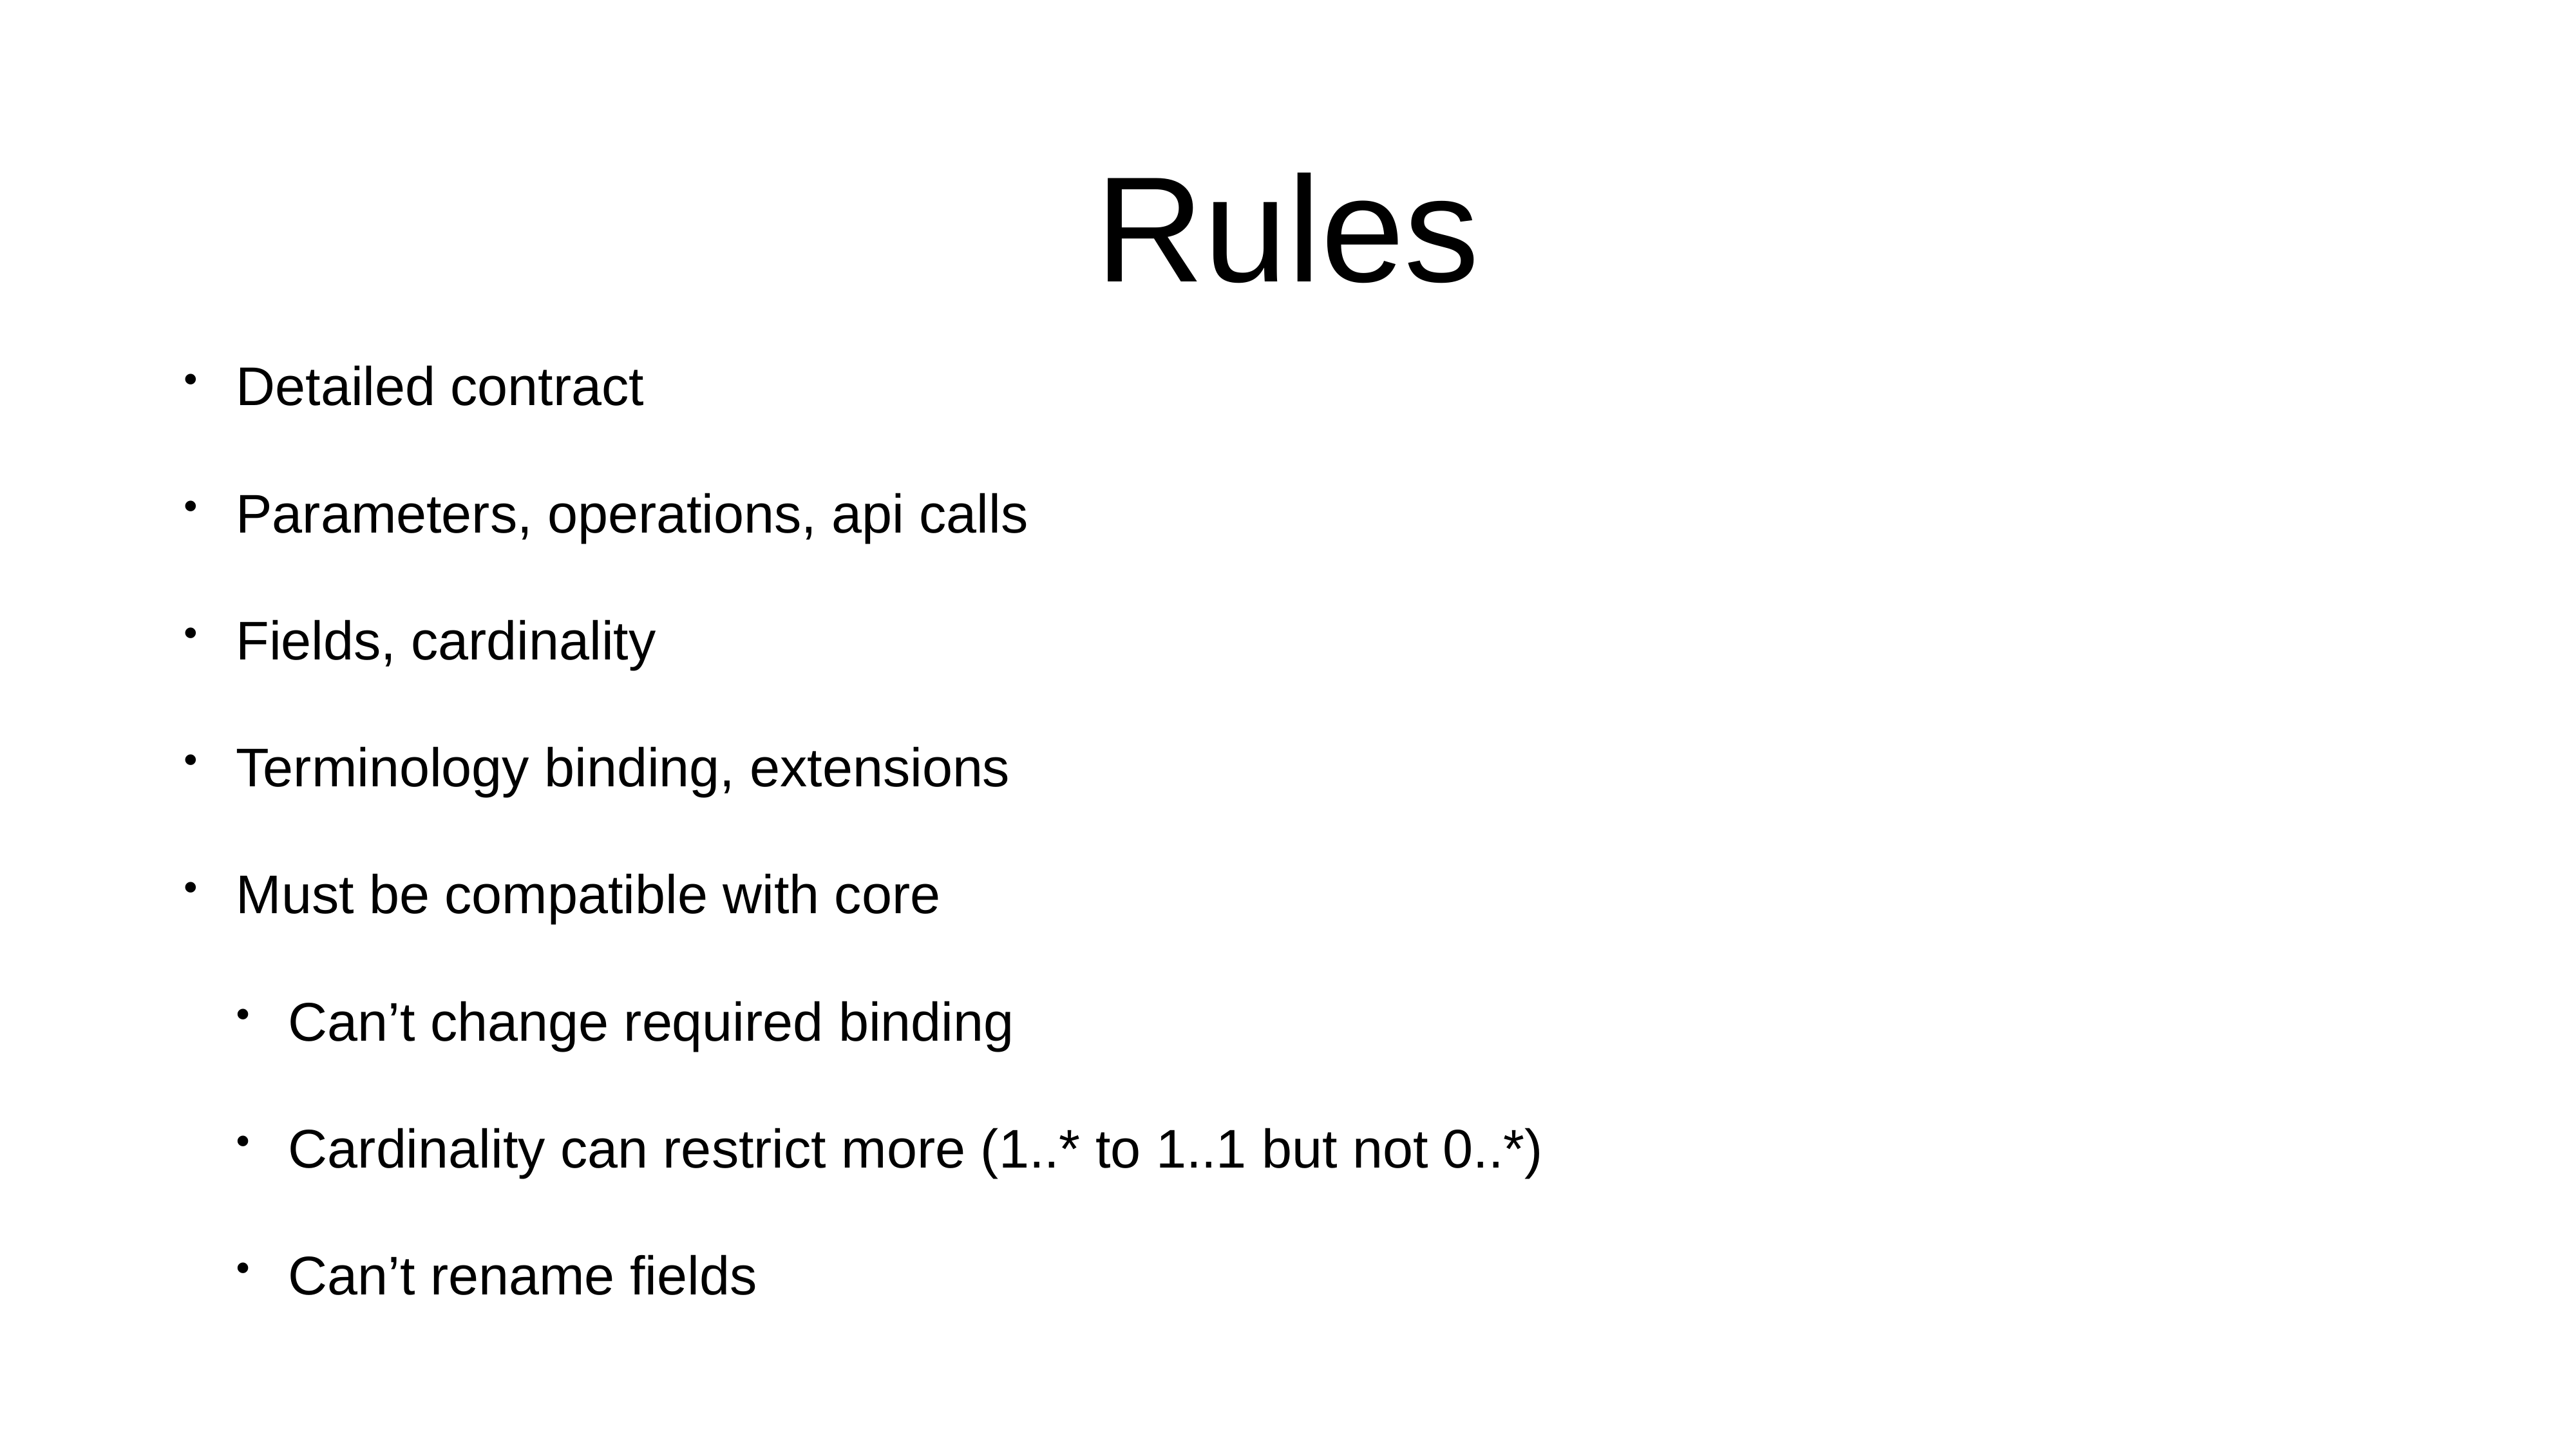

# Rules
Detailed contract
Parameters, operations, api calls
Fields, cardinality
Terminology binding, extensions
Must be compatible with core
Can’t change required binding
Cardinality can restrict more (1..* to 1..1 but not 0..*)
Can’t rename fields